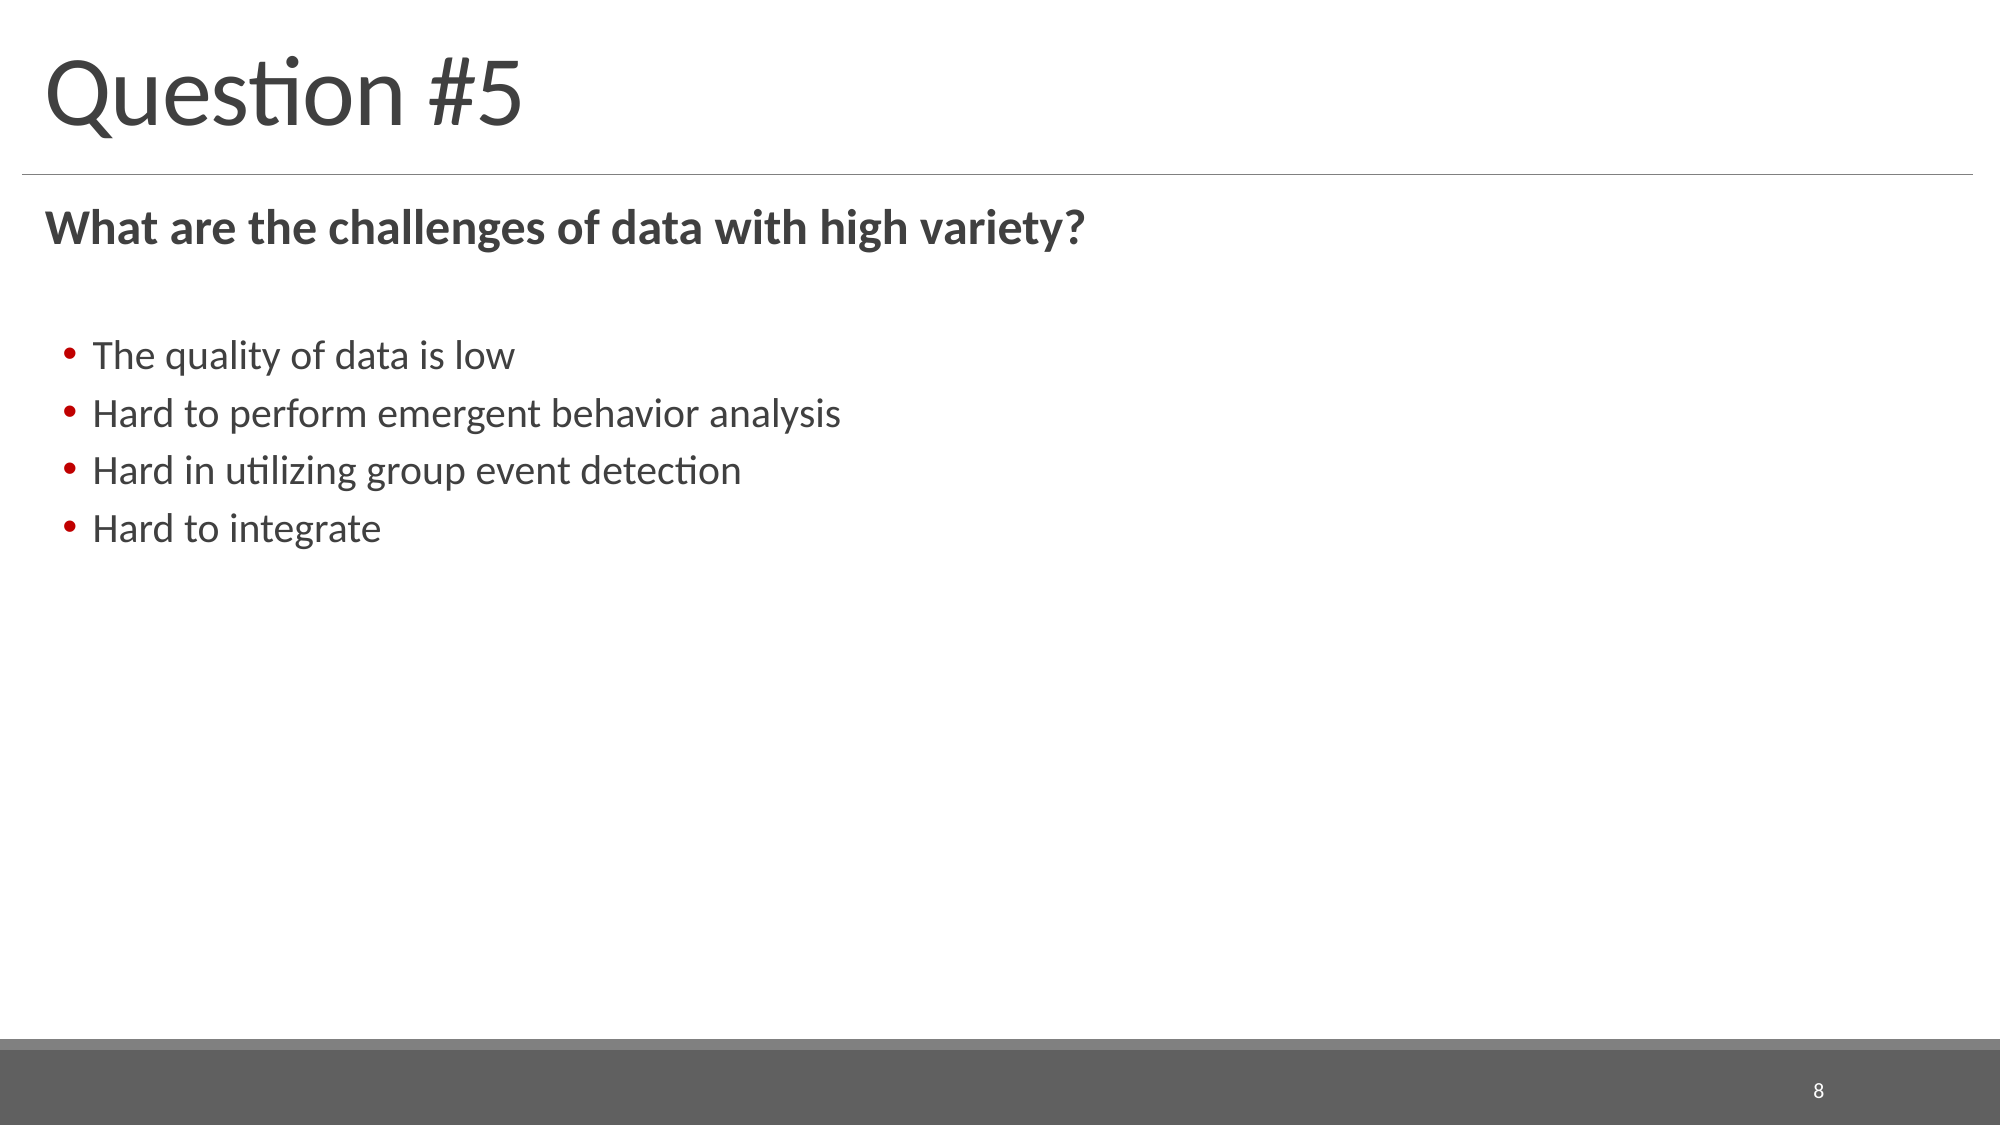

# Question #5
What are the challenges of data with high variety?

The quality of data is low
Hard to perform emergent behavior analysis
Hard in utilizing group event detection
Hard to integrate

8